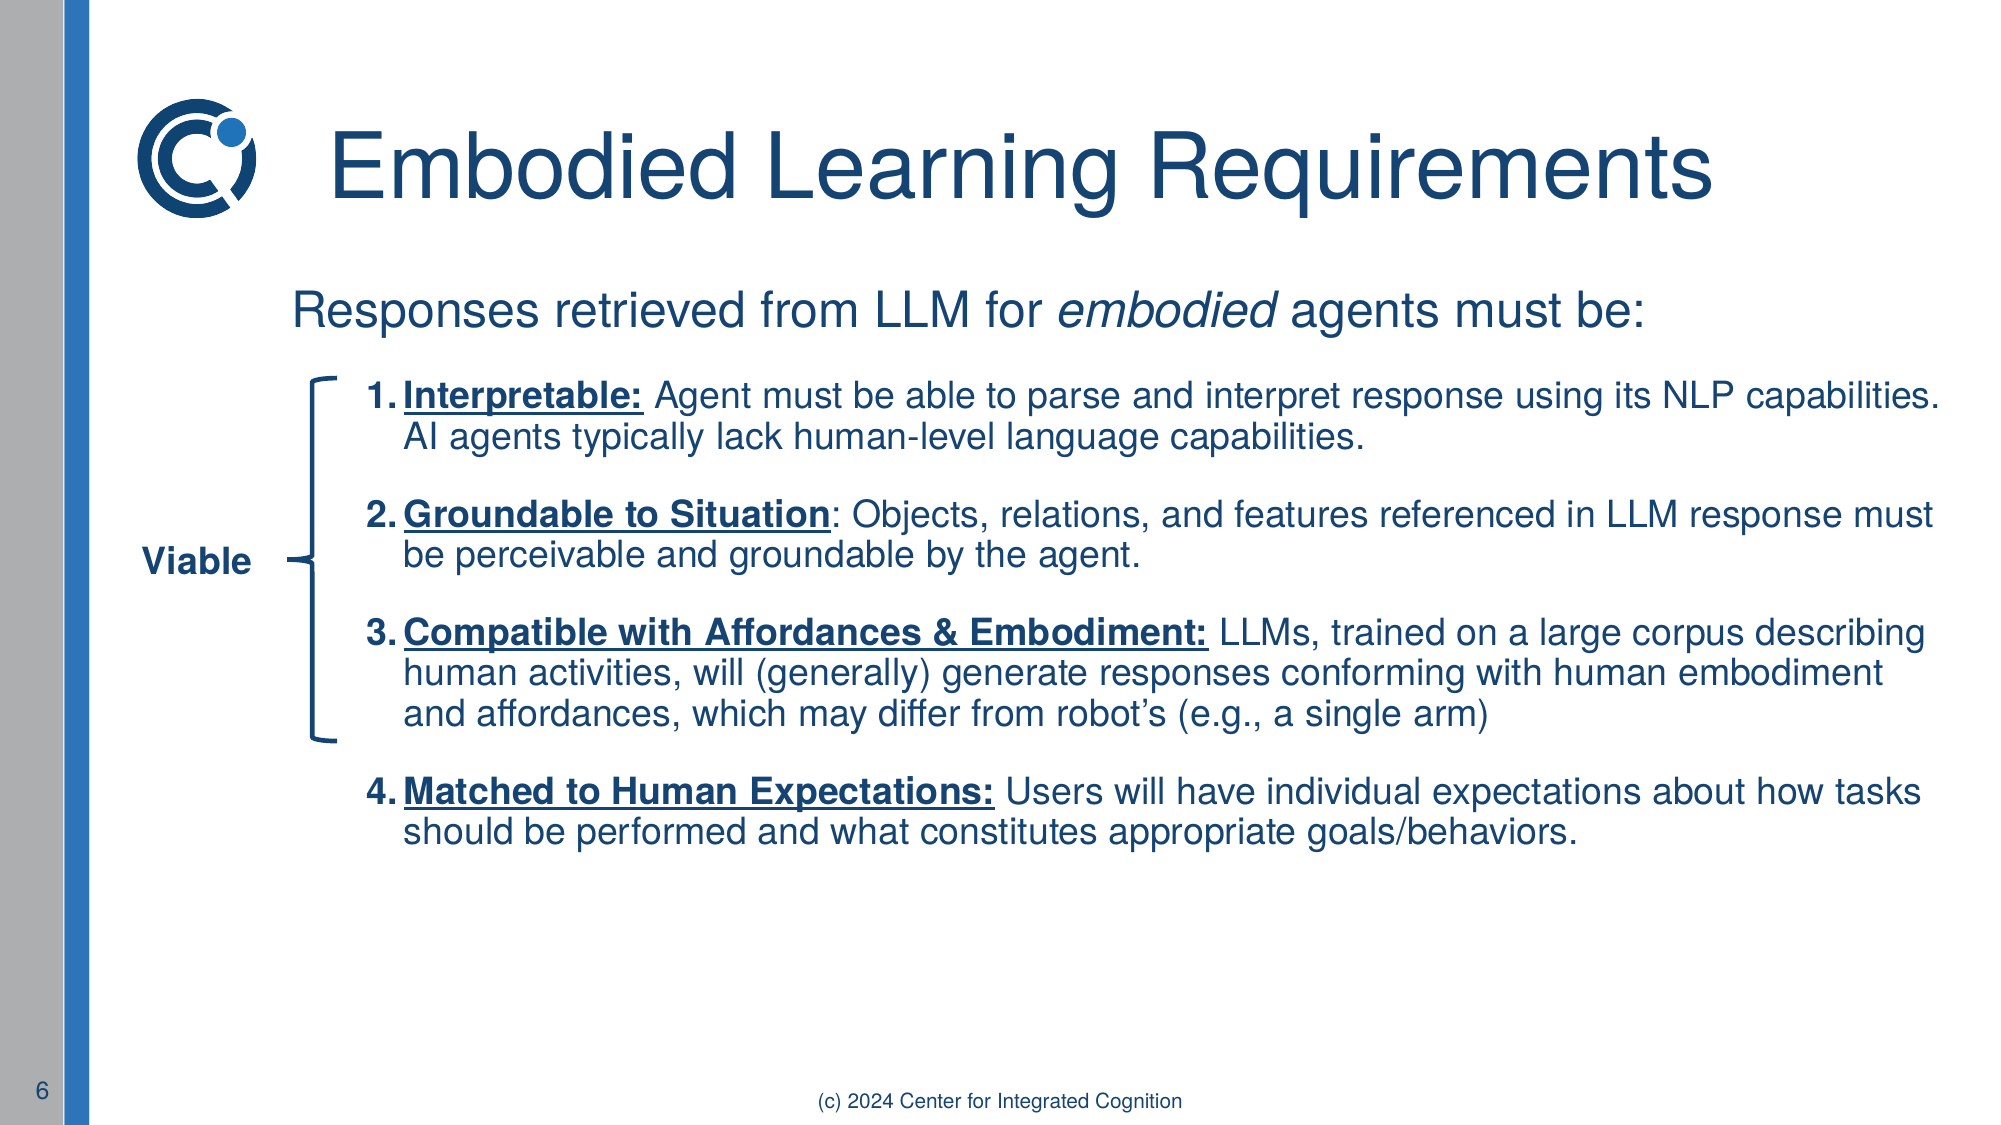

# Embodied Learning Requirements
Responses retrieved from LLM for embodied agents must be:
Interpretable: Agent must be able to parse and interpret response using its NLP capabilities. AI agents typically lack human-level language capabilities.
Groundable to Situation: Objects, relations, and features referenced in LLM response must be perceivable and groundable by the agent.
Compatible with Affordances & Embodiment: LLMs, trained on a large corpus describing human activities, will (generally) generate responses conforming with human embodiment and affordances, which may differ from robot’s (e.g., a single arm)
Matched to Human Expectations: Users will have individual expectations about how tasks should be performed and what constitutes appropriate goals/behaviors.

Viable
6
(c) 2024 Center for Integrated Cognition